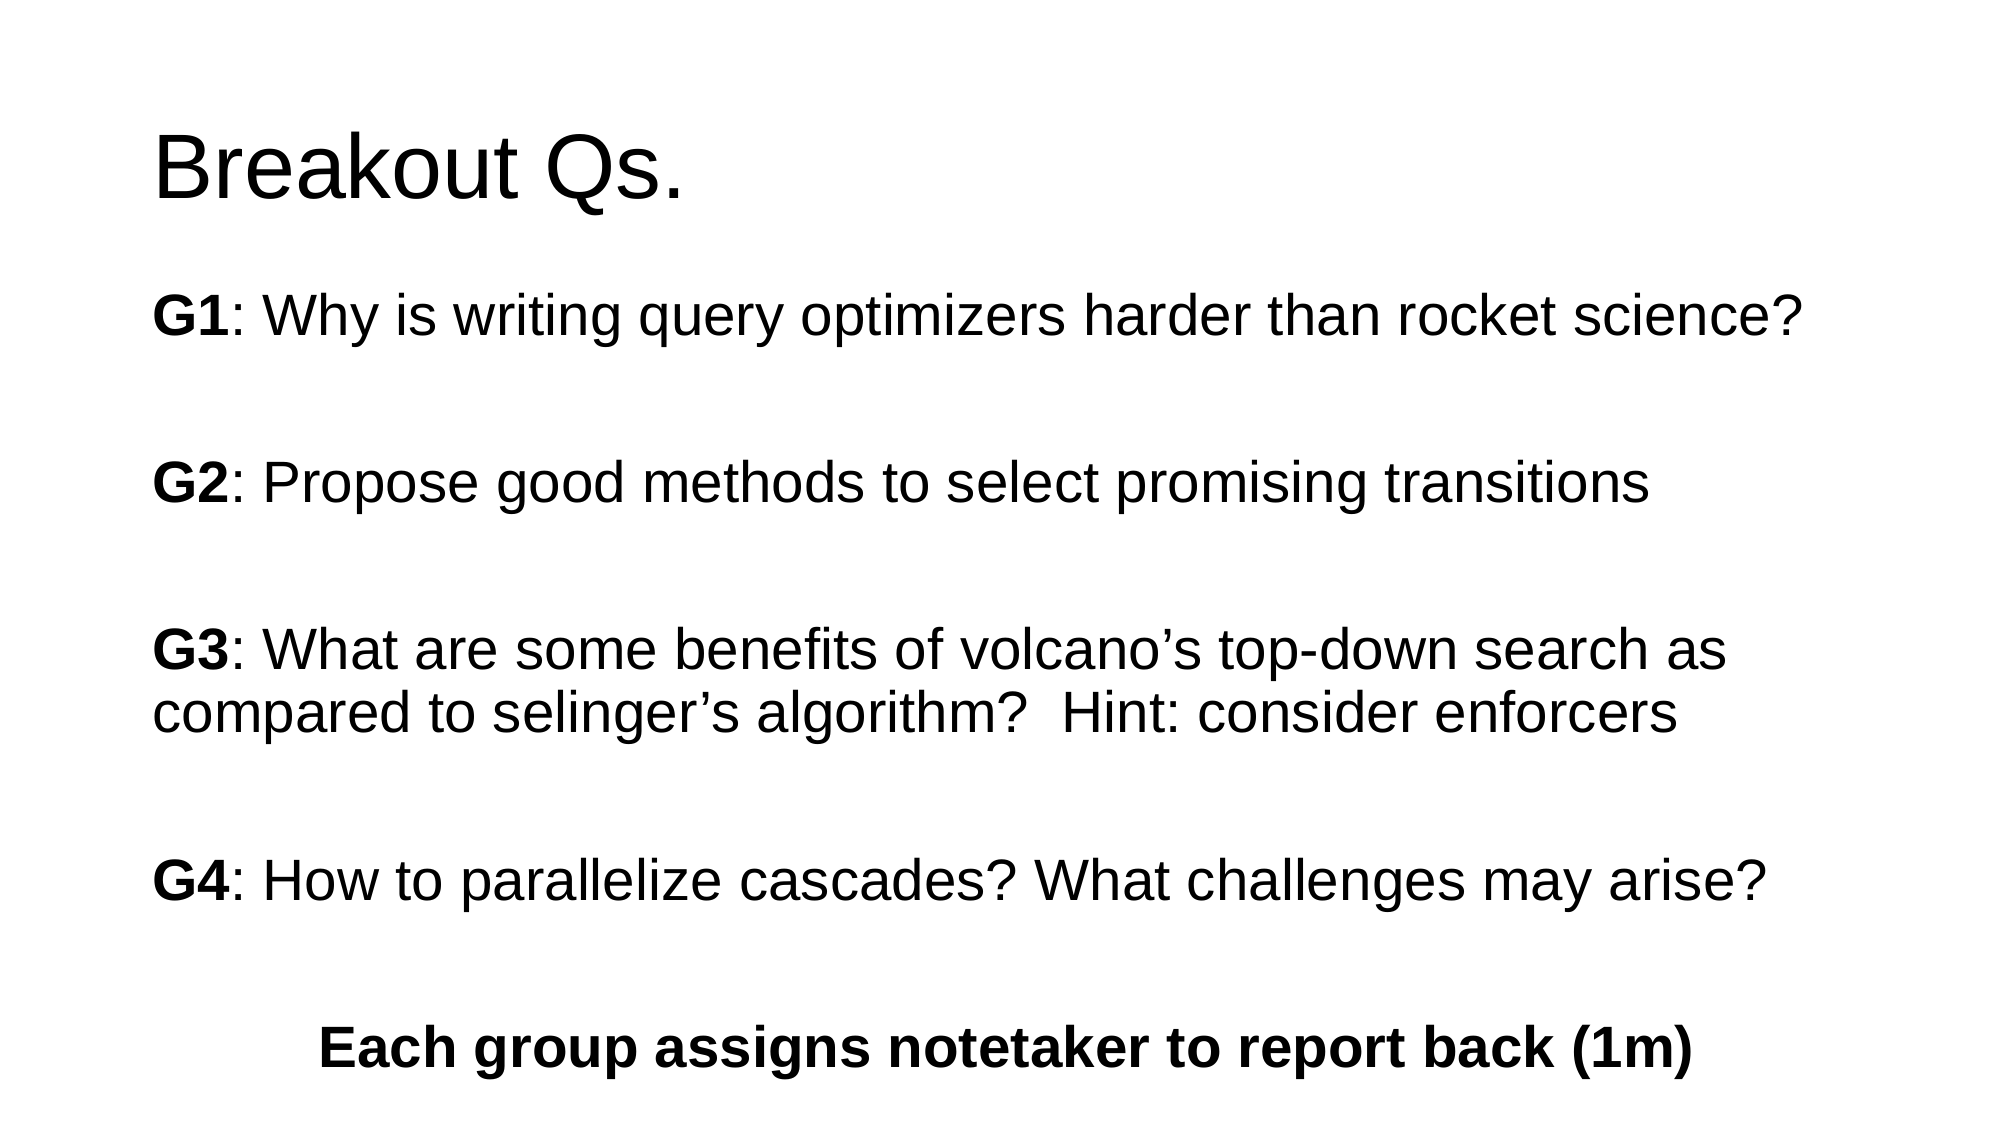

# Breakout Qs.
G1: Why is writing query optimizers harder than rocket science?

G2: Propose good methods to select promising transitions

G3: What are some benefits of volcano’s top-down search as compared to selinger’s algorithm?  Hint: consider enforcers

G4: How to parallelize cascades? What challenges may arise?

Each group assigns notetaker to report back (1m)